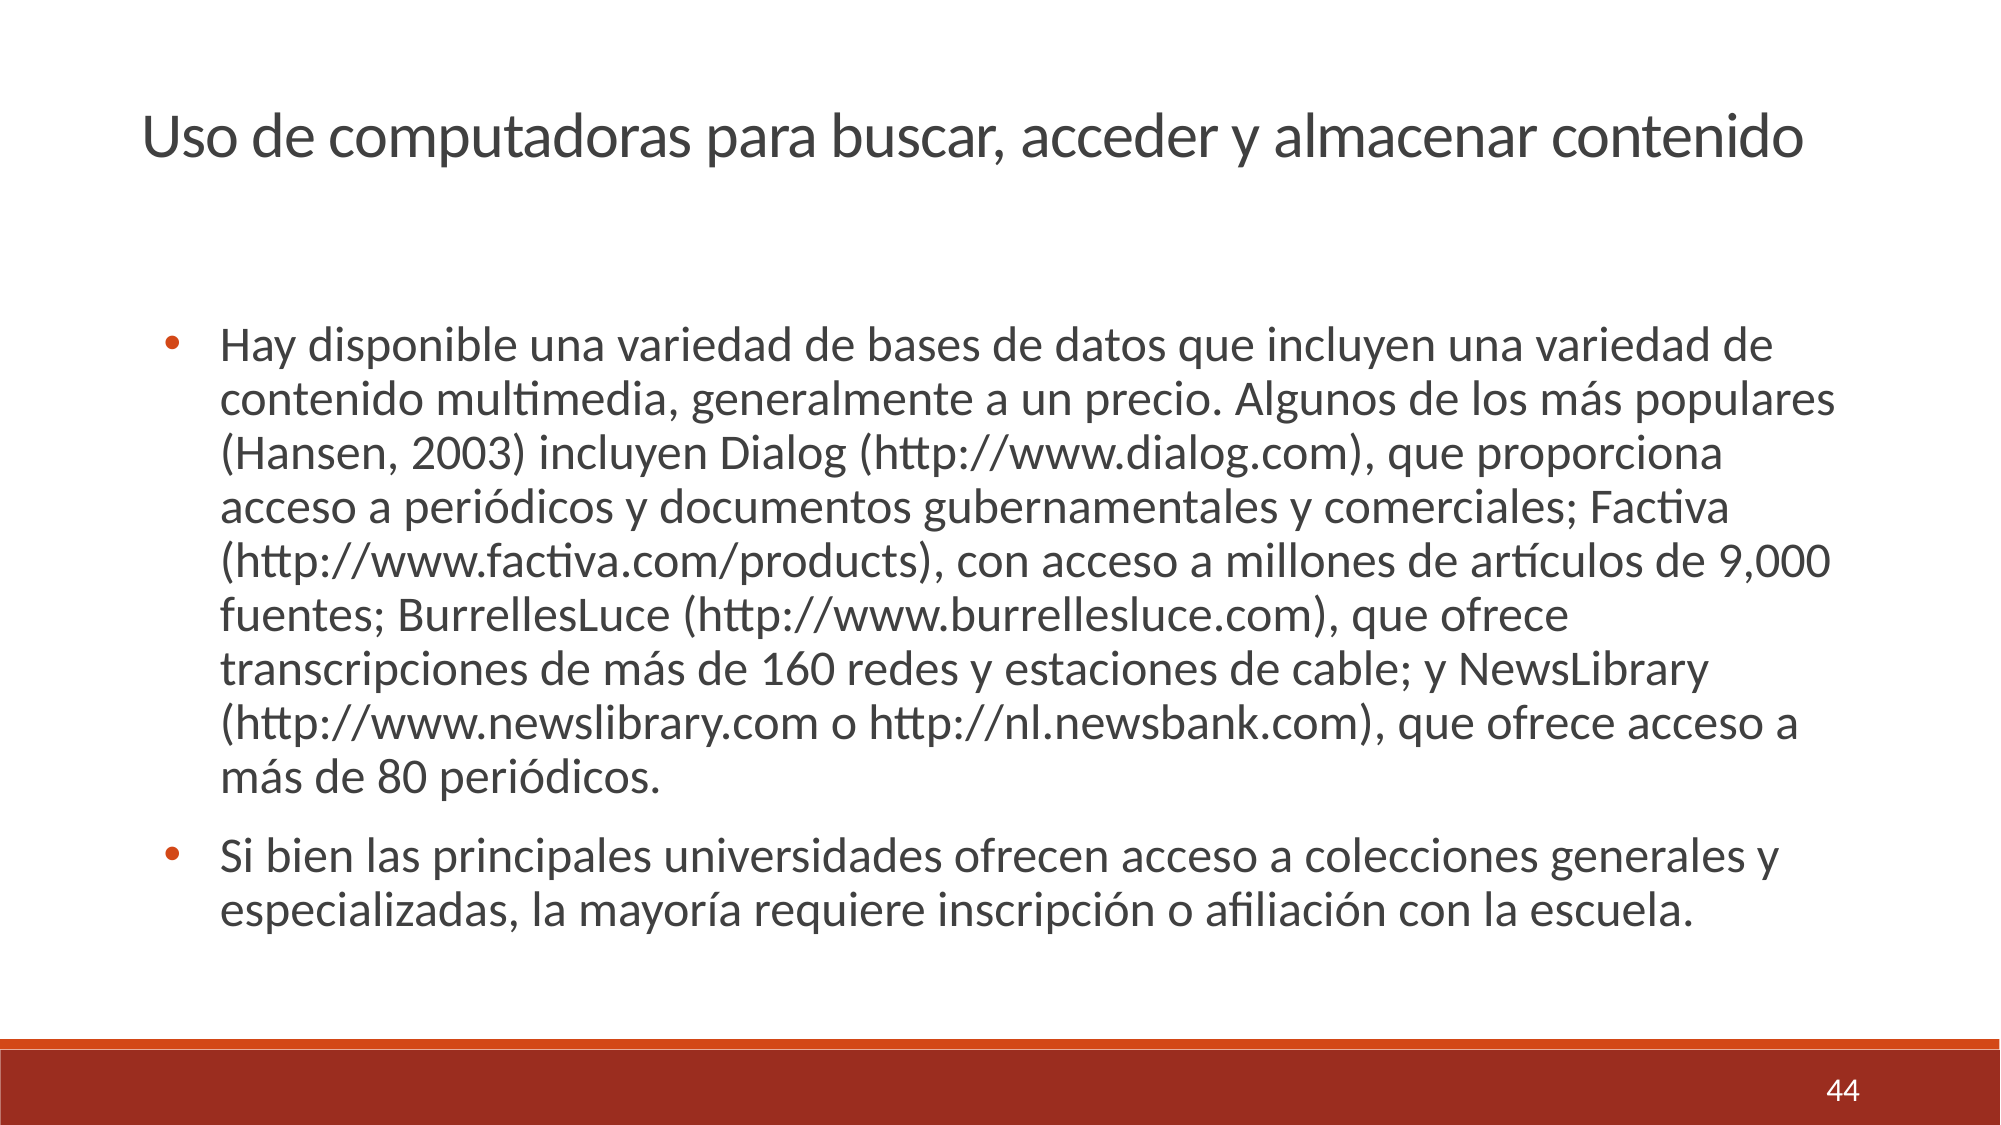

Uso de computadoras para buscar, acceder y almacenar contenido
Hay disponible una variedad de bases de datos que incluyen una variedad de contenido multimedia, generalmente a un precio. Algunos de los más populares (Hansen, 2003) incluyen Dialog (http://www.dialog.com), que proporciona acceso a periódicos y documentos gubernamentales y comerciales; Factiva (http://www.factiva.com/products), con acceso a millones de artículos de 9,000 fuentes; BurrellesLuce (http://www.burrellesluce.com), que ofrece transcripciones de más de 160 redes y estaciones de cable; y NewsLibrary (http://www.newslibrary.com o http://nl.newsbank.com), que ofrece acceso a más de 80 periódicos.
Si bien las principales universidades ofrecen acceso a colecciones generales y especializadas, la mayoría requiere inscripción o afiliación con la escuela.
44